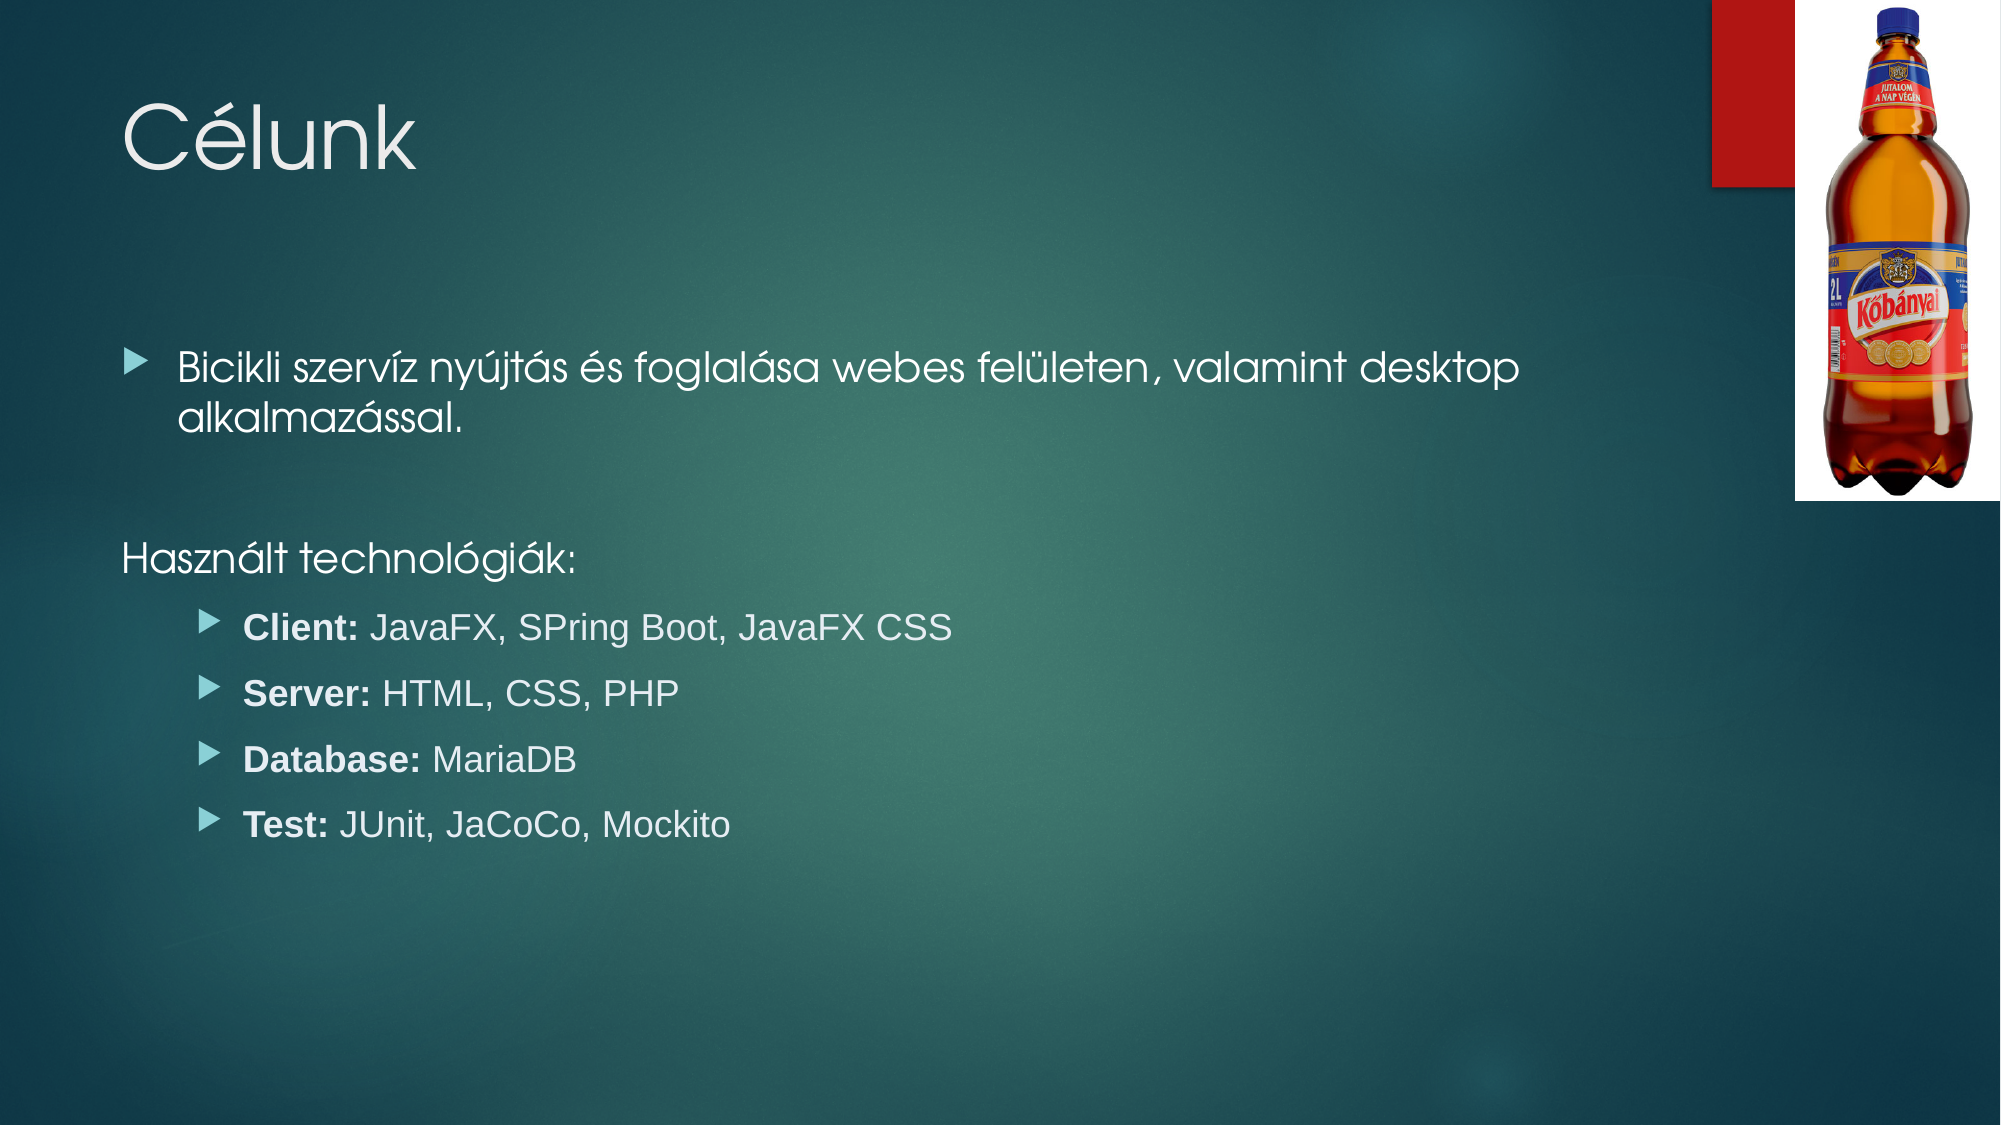

# Célunk
Bicikli szervíz nyújtás és foglalása webes felületen, valamint desktop alkalmazással.

Használt technológiák:
Client: JavaFX, SPring Boot, JavaFX CSS
Server: HTML, CSS, PHP
Database: MariaDB
Test: JUnit, JaCoCo, Mockito